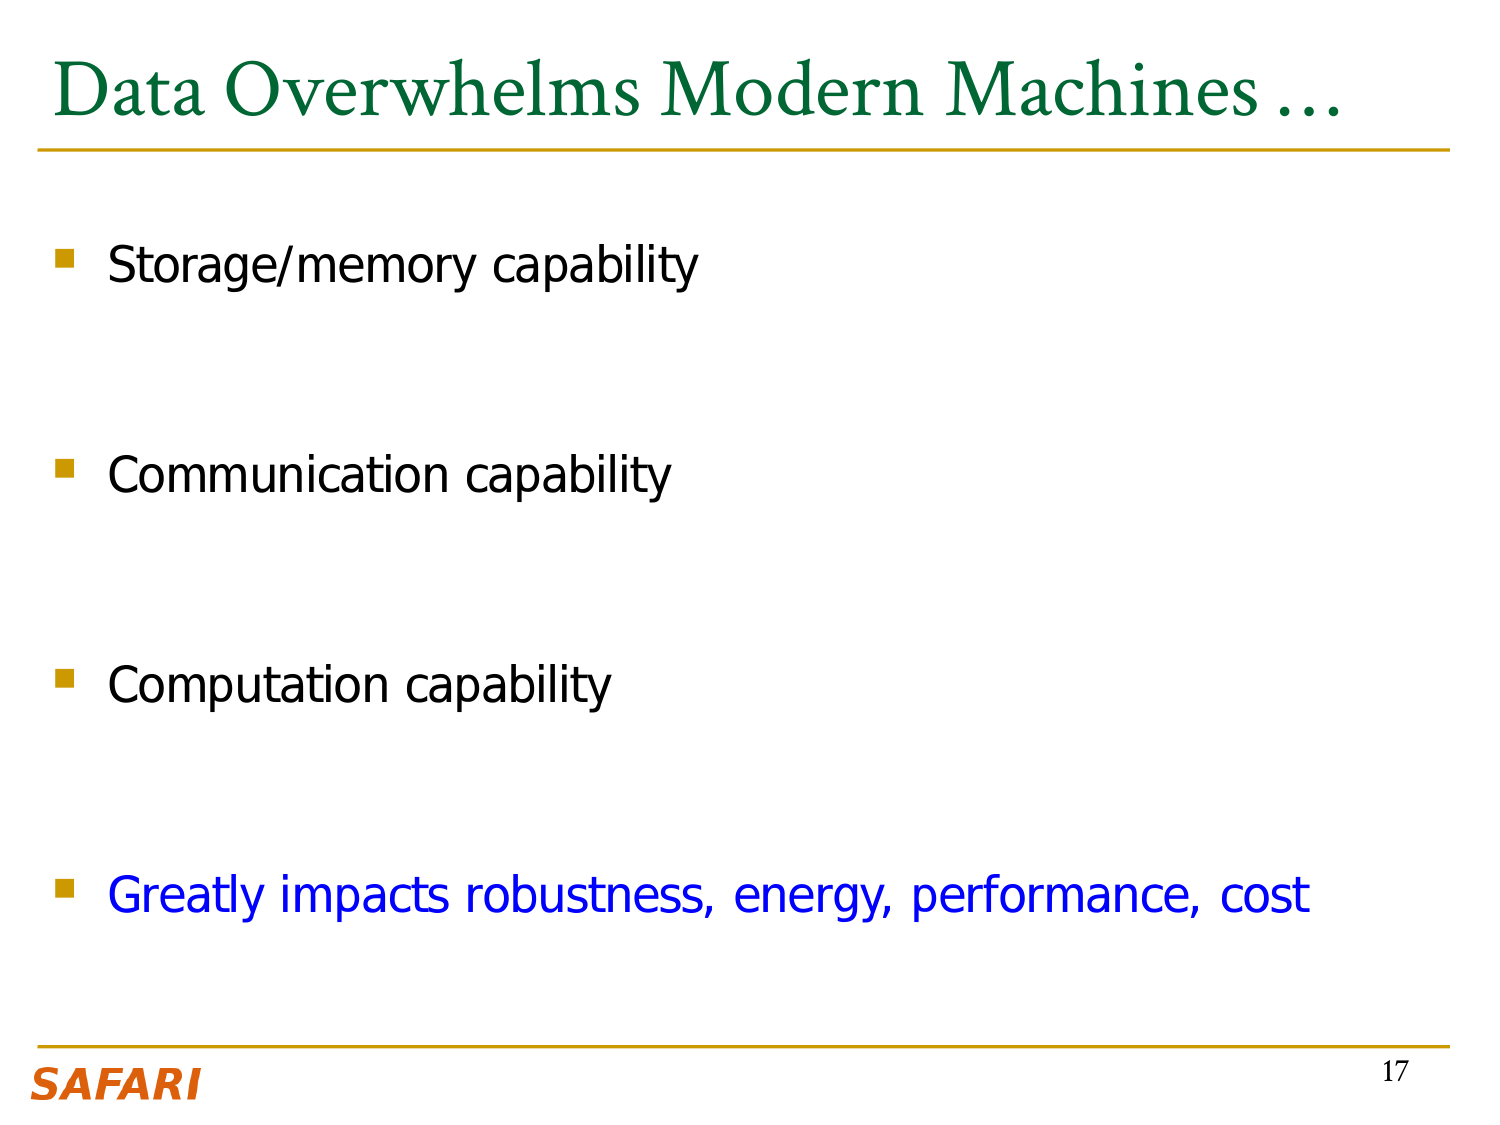

# Data Overwhelms Modern Machines …
Storage/memory capability

Communication capability

Computation capability

Greatly impacts robustness, energy, performance, cost

17